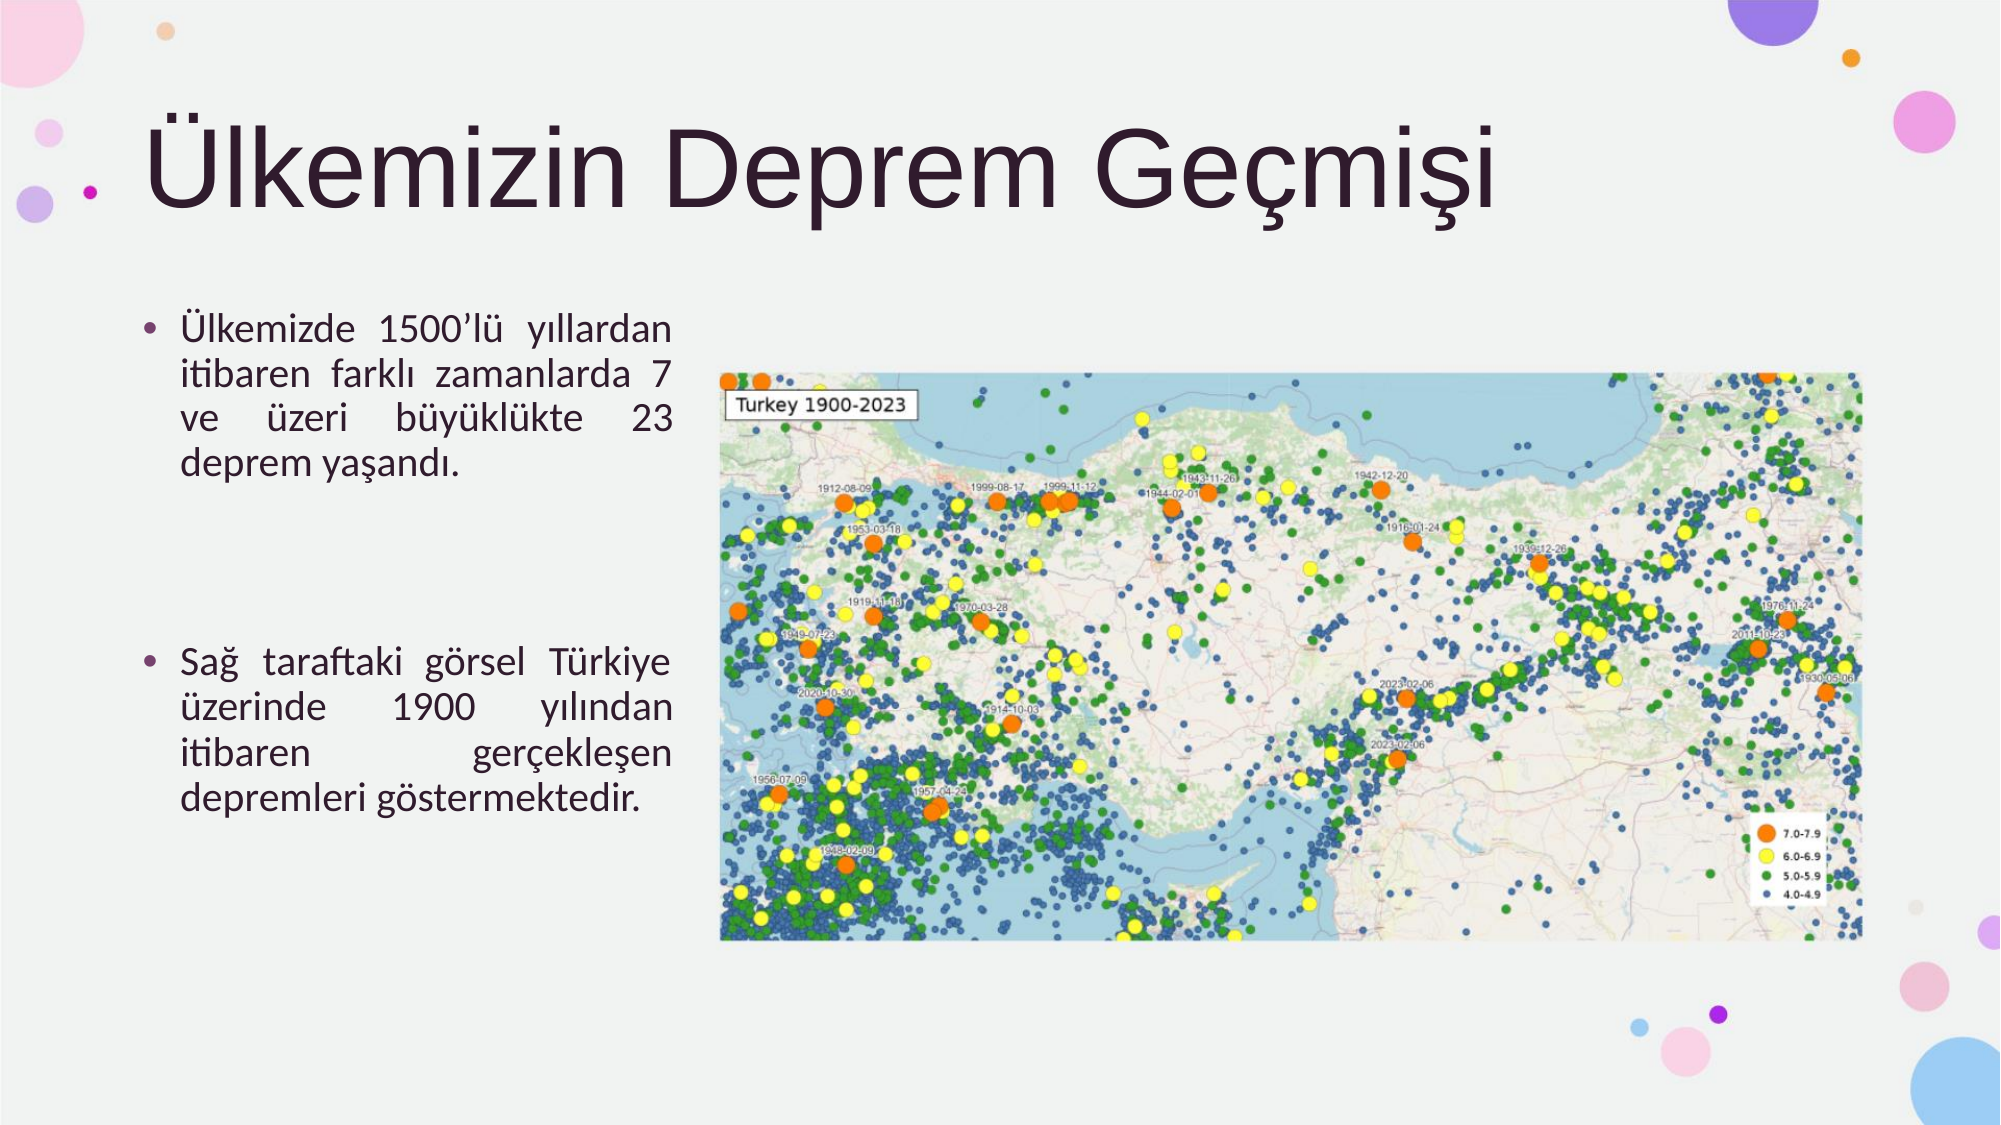

Ülkemizin Deprem Geçmişi
• Ülkemizde 1500’lü yıllardan
itibaren farklı zamanlarda 7
ve üzeri büyüklükte 23
deprem yaşandı.
• Sağ taraftaki görsel Türkiye
üzerinde 1900 yılından
itibaren gerçekleşen
depremleri göstermektedir.